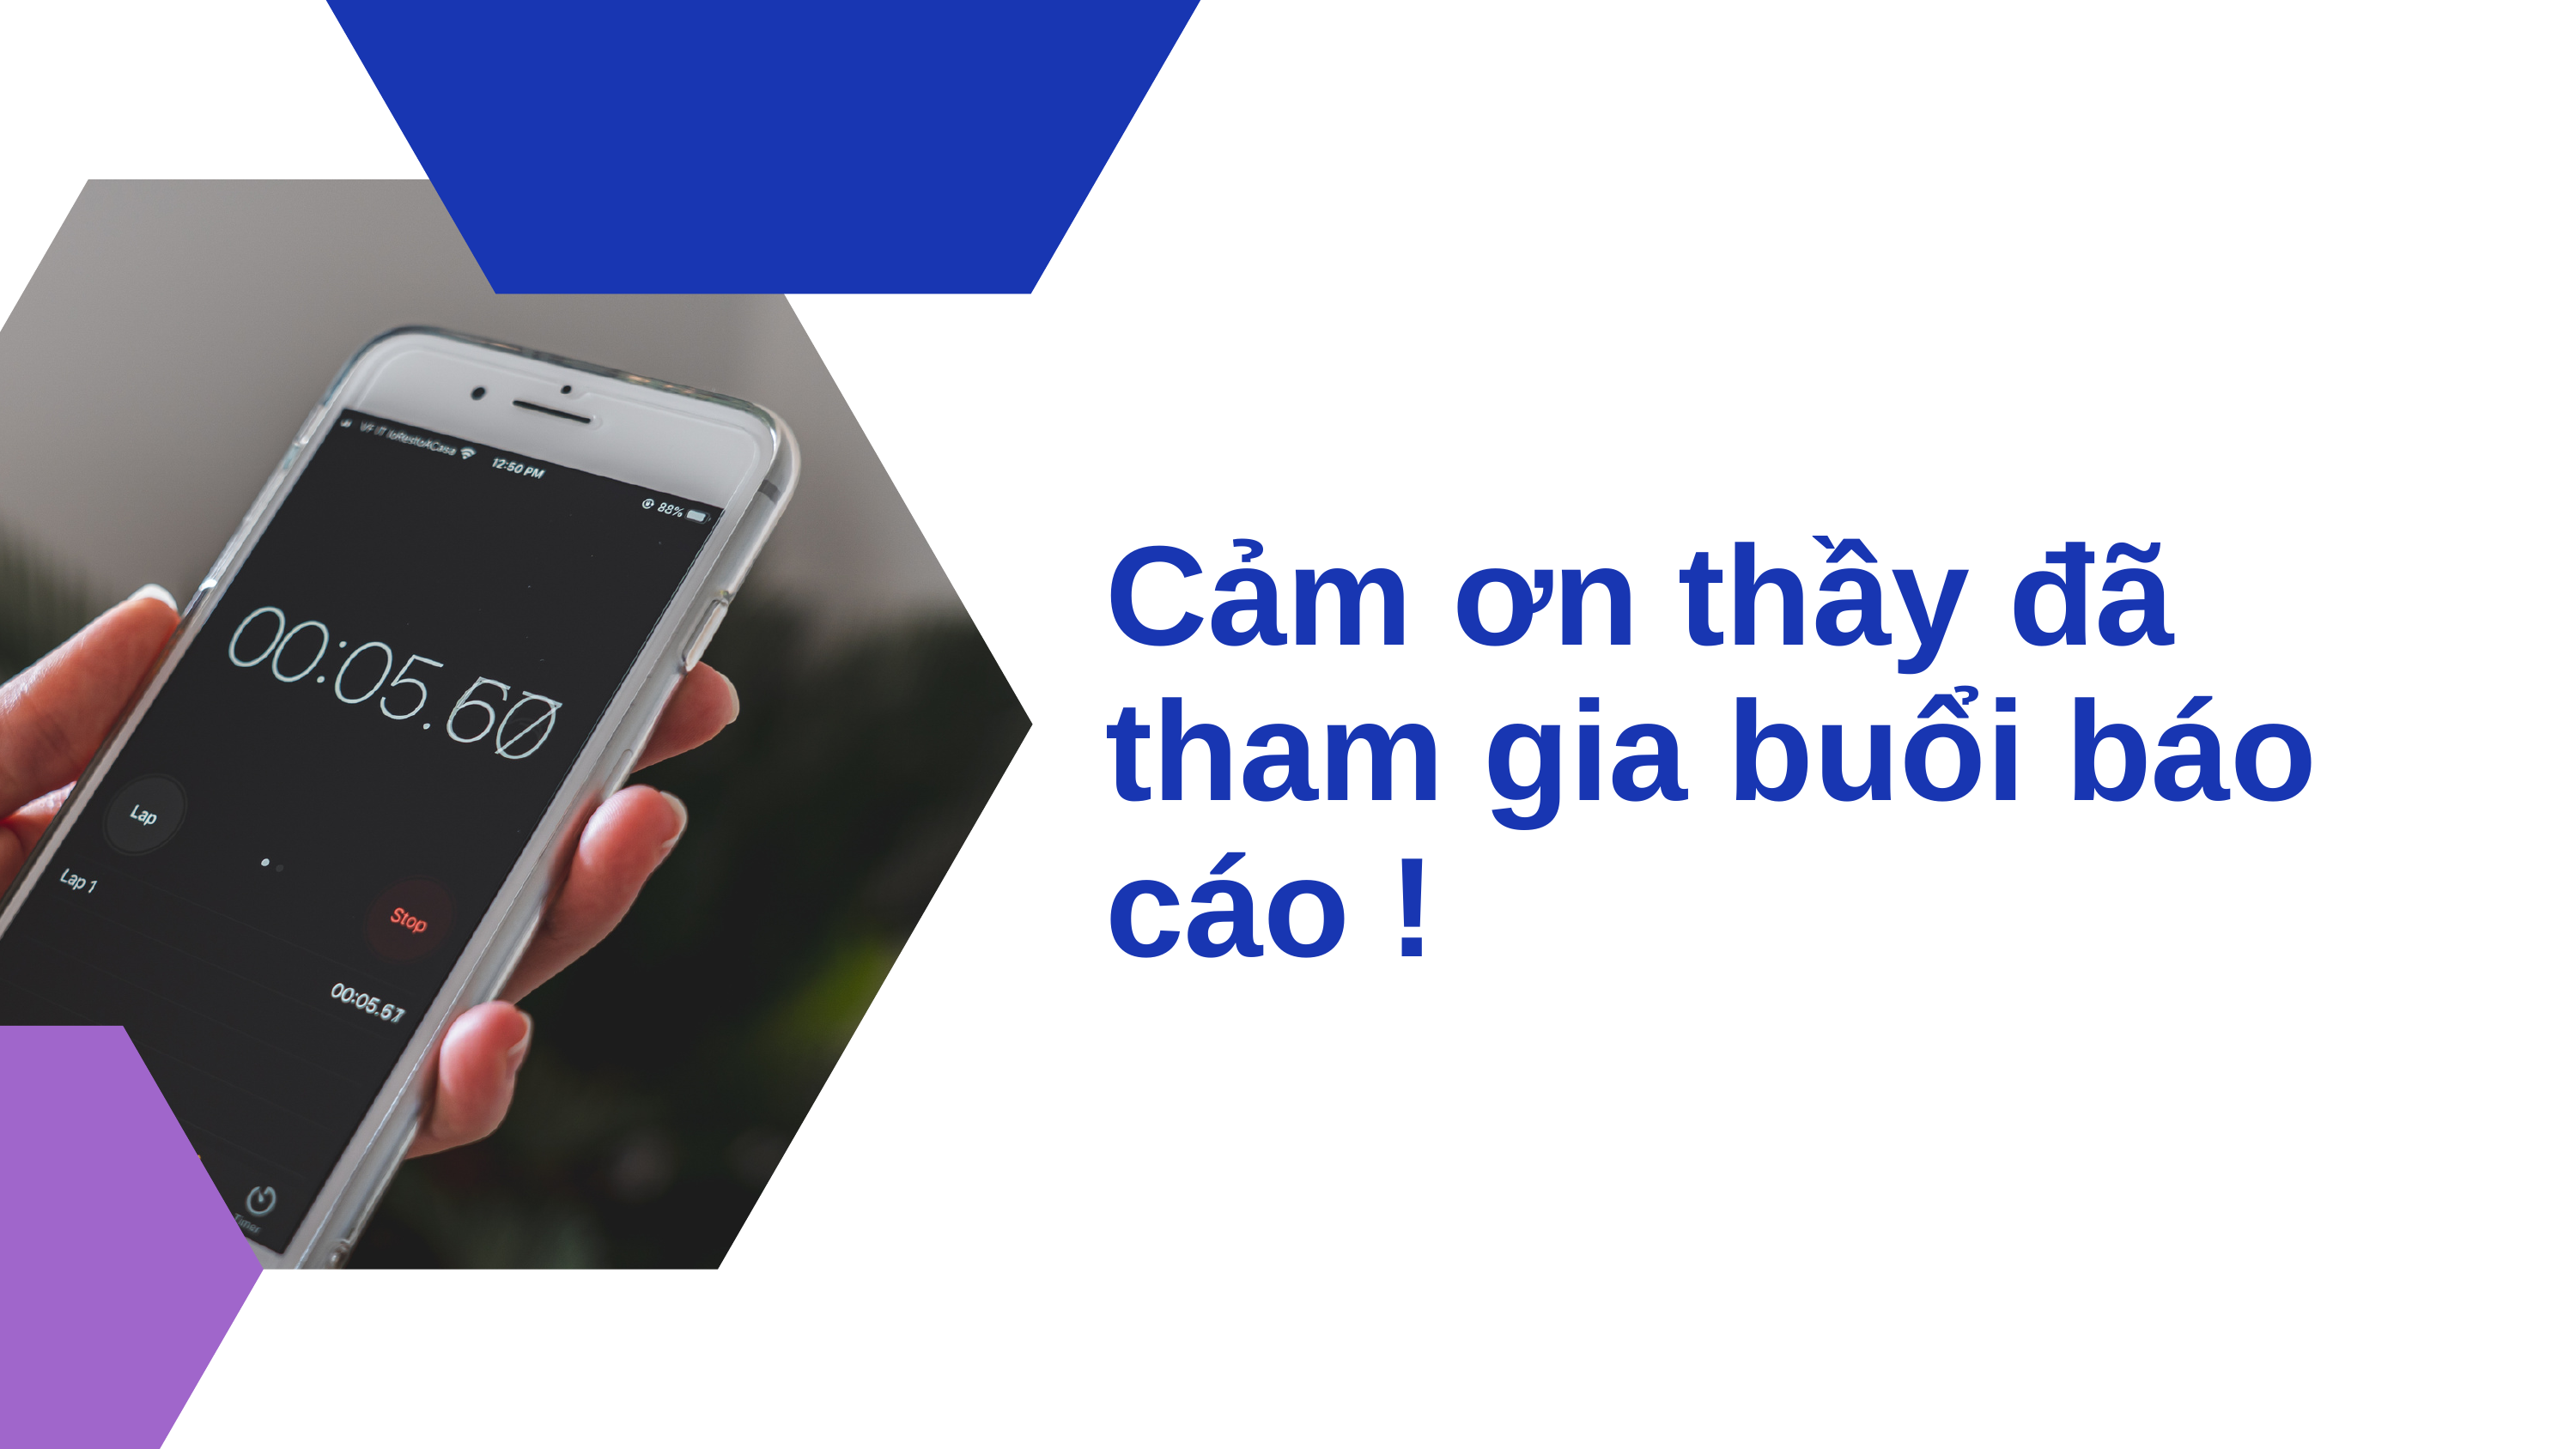

Cảm ơn thầy đã tham gia buổi báo cáo !